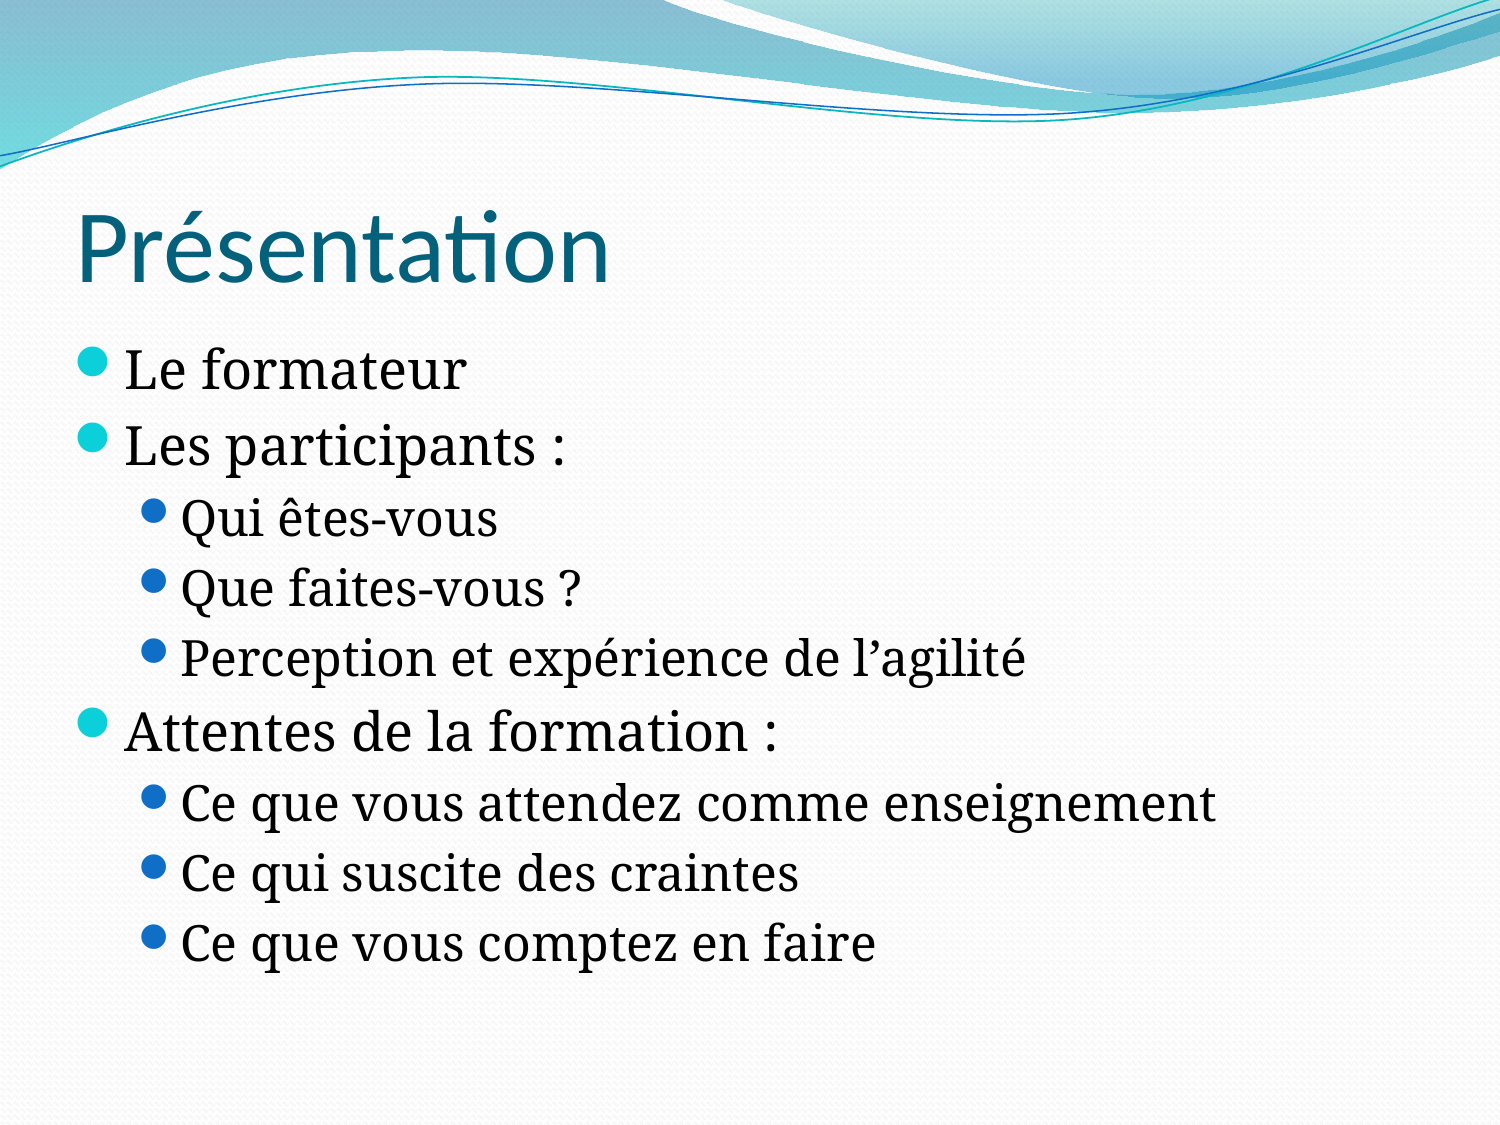

# Présentation
Le formateur
Les participants :
Qui êtes-vous
Que faites-vous ?
Perception et expérience de l’agilité
Attentes de la formation :
Ce que vous attendez comme enseignement
Ce qui suscite des craintes
Ce que vous comptez en faire